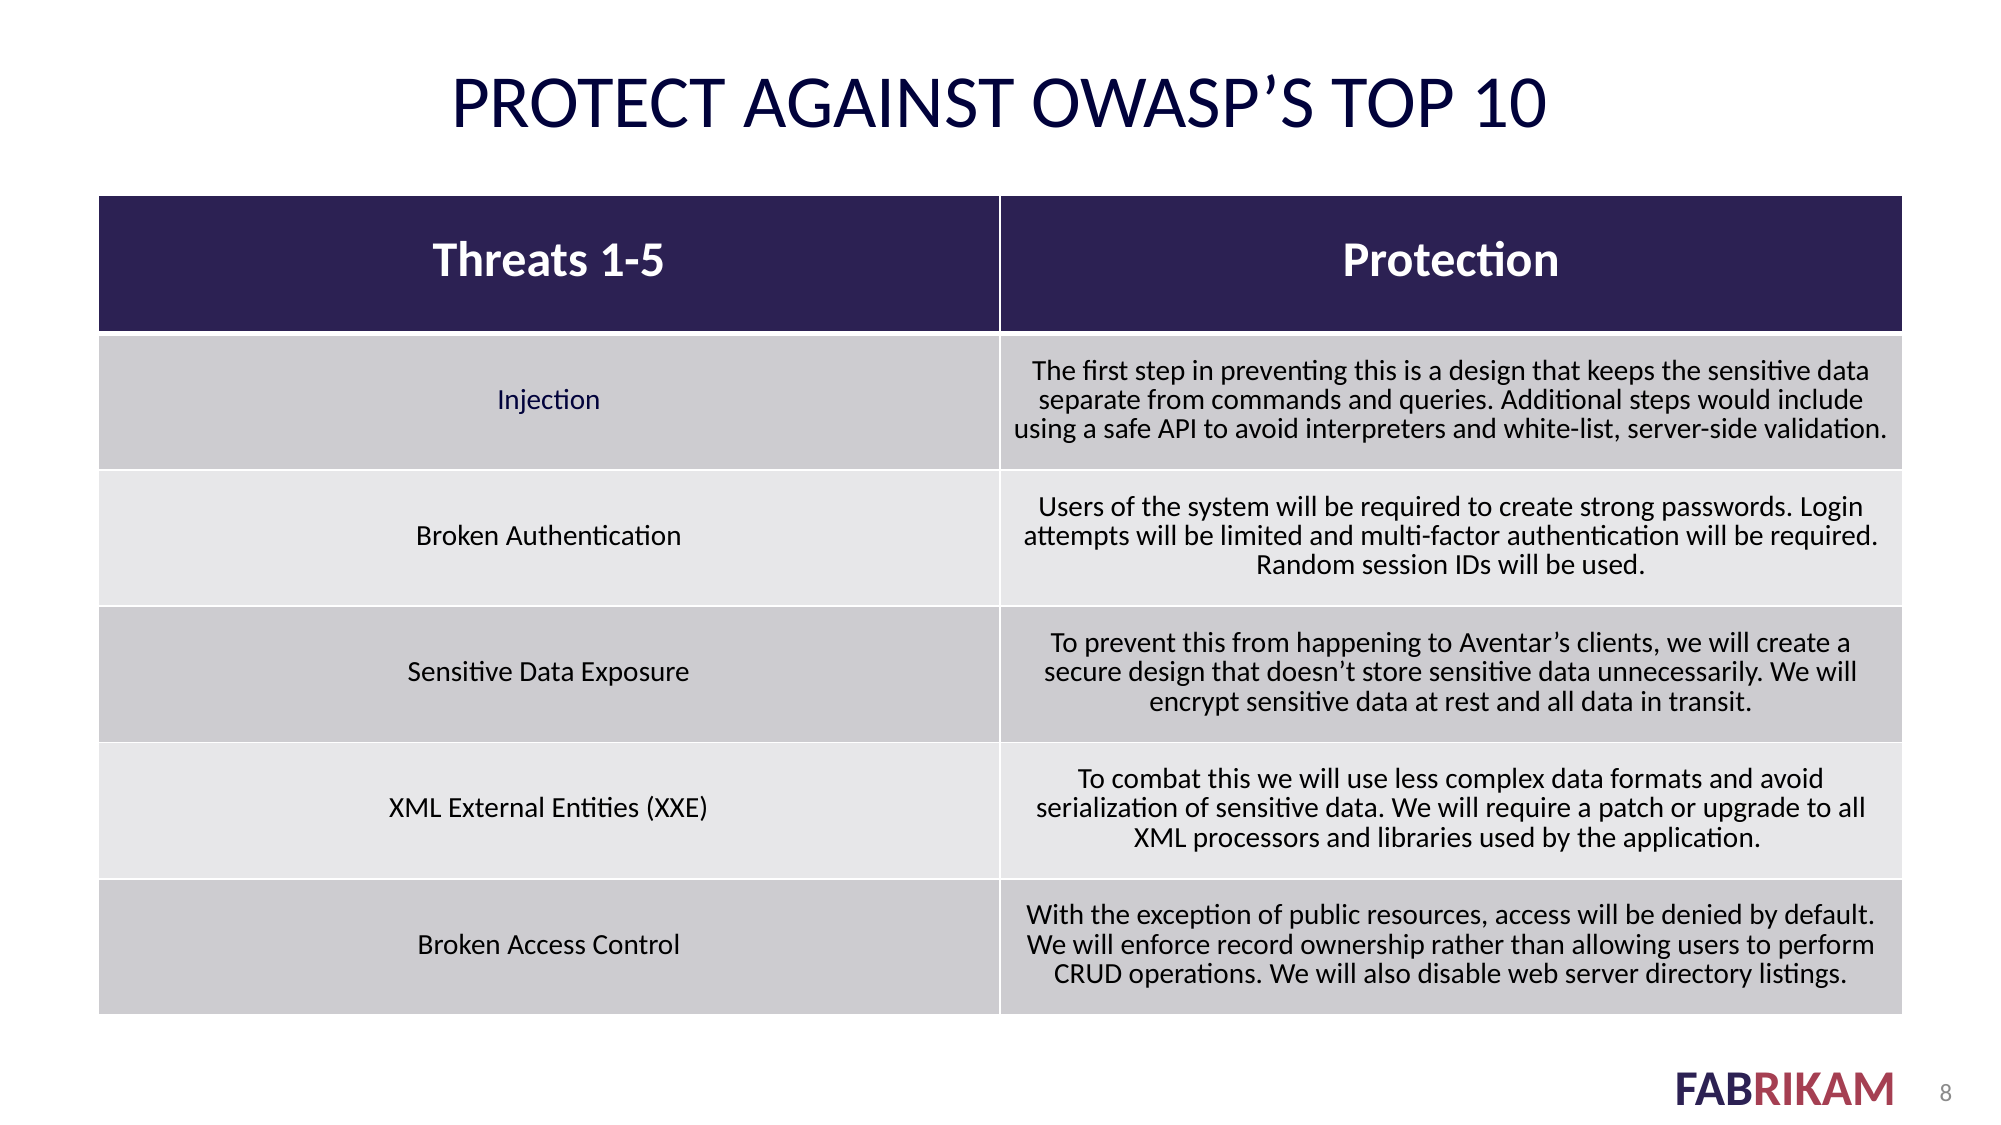

# Protect against Owasp’s top 10
| Threats 1-5 | Protection |
| --- | --- |
| Injection | The first step in preventing this is a design that keeps the sensitive data separate from commands and queries. Additional steps would include using a safe API to avoid interpreters and white-list, server-side validation. |
| Broken Authentication | Users of the system will be required to create strong passwords. Login attempts will be limited and multi-factor authentication will be required. Random session IDs will be used. |
| Sensitive Data Exposure | To prevent this from happening to Aventar’s clients, we will create a secure design that doesn’t store sensitive data unnecessarily. We will encrypt sensitive data at rest and all data in transit. |
| XML External Entities (XXE) | To combat this we will use less complex data formats and avoid serialization of sensitive data. We will require a patch or upgrade to all XML processors and libraries used by the application. |
| Broken Access Control | With the exception of public resources, access will be denied by default. We will enforce record ownership rather than allowing users to perform CRUD operations. We will also disable web server directory listings. |
8